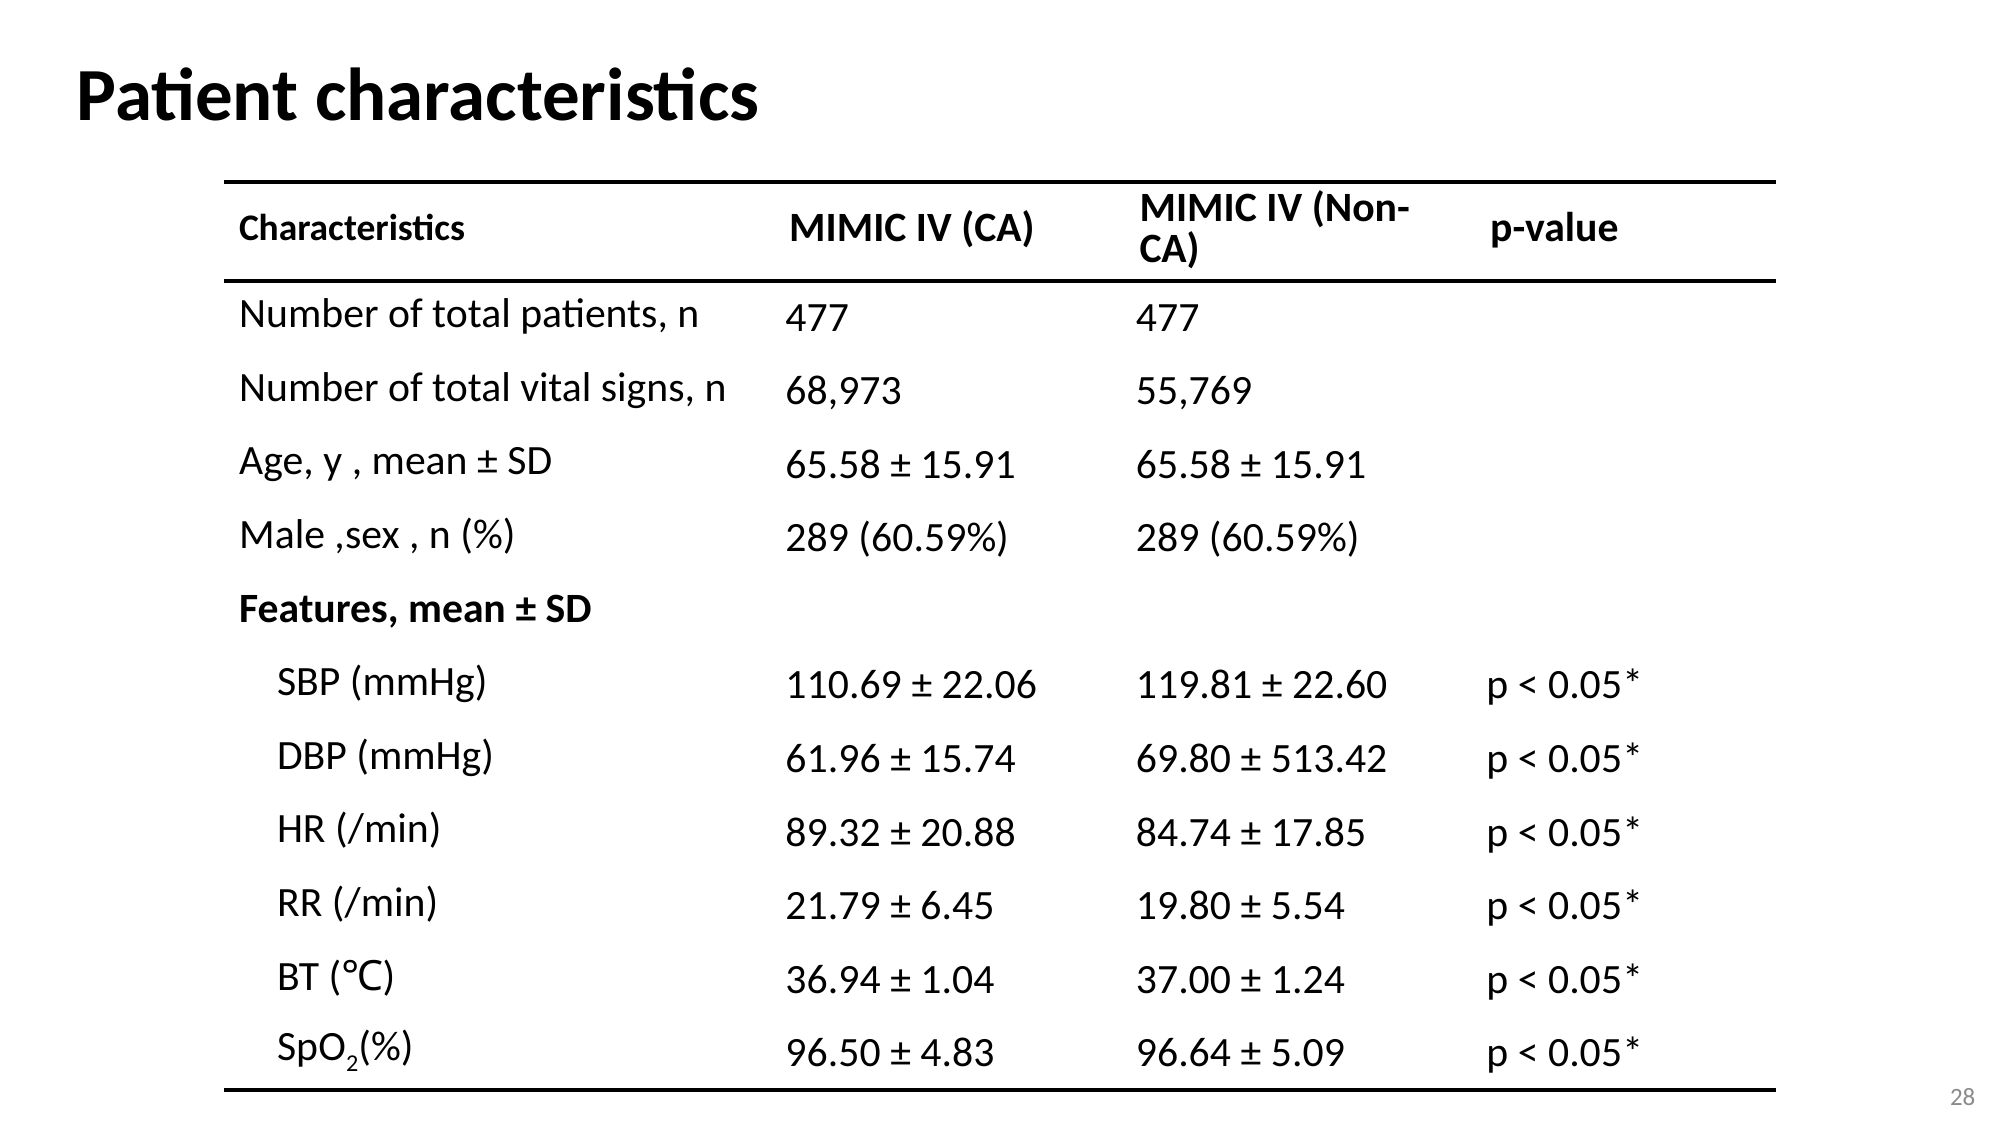

Patient characteristics
| Characteristics | MIMIC IV (CA) | MIMIC IV (Non-CA) | p-value |
| --- | --- | --- | --- |
| Number of total patients, n | 477 | 477 |  |
| Number of total vital signs, n | 68,973 | 55,769 |  |
| Age, y , mean ± SD | 65.58 ± 15.91 | 65.58 ± 15.91 |  |
| Male ,sex , n (%) | 289 (60.59%) | 289 (60.59%) |  |
| Features, mean ± SD |  |  |  |
| SBP (mmHg) | 110.69 ± 22.06 | 119.81 ± 22.60 | p < 0.05\* |
| DBP (mmHg) | 61.96 ± 15.74 | 69.80 ± 513.42 | p < 0.05\* |
| HR (/min) | 89.32 ± 20.88 | 84.74 ± 17.85 | p < 0.05\* |
| RR (/min) | 21.79 ± 6.45 | 19.80 ± 5.54 | p < 0.05\* |
| BT (℃) | 36.94 ± 1.04 | 37.00 ± 1.24 | p < 0.05\* |
| SpO2(%) | 96.50 ± 4.83 | 96.64 ± 5.09 | p < 0.05\* |
28